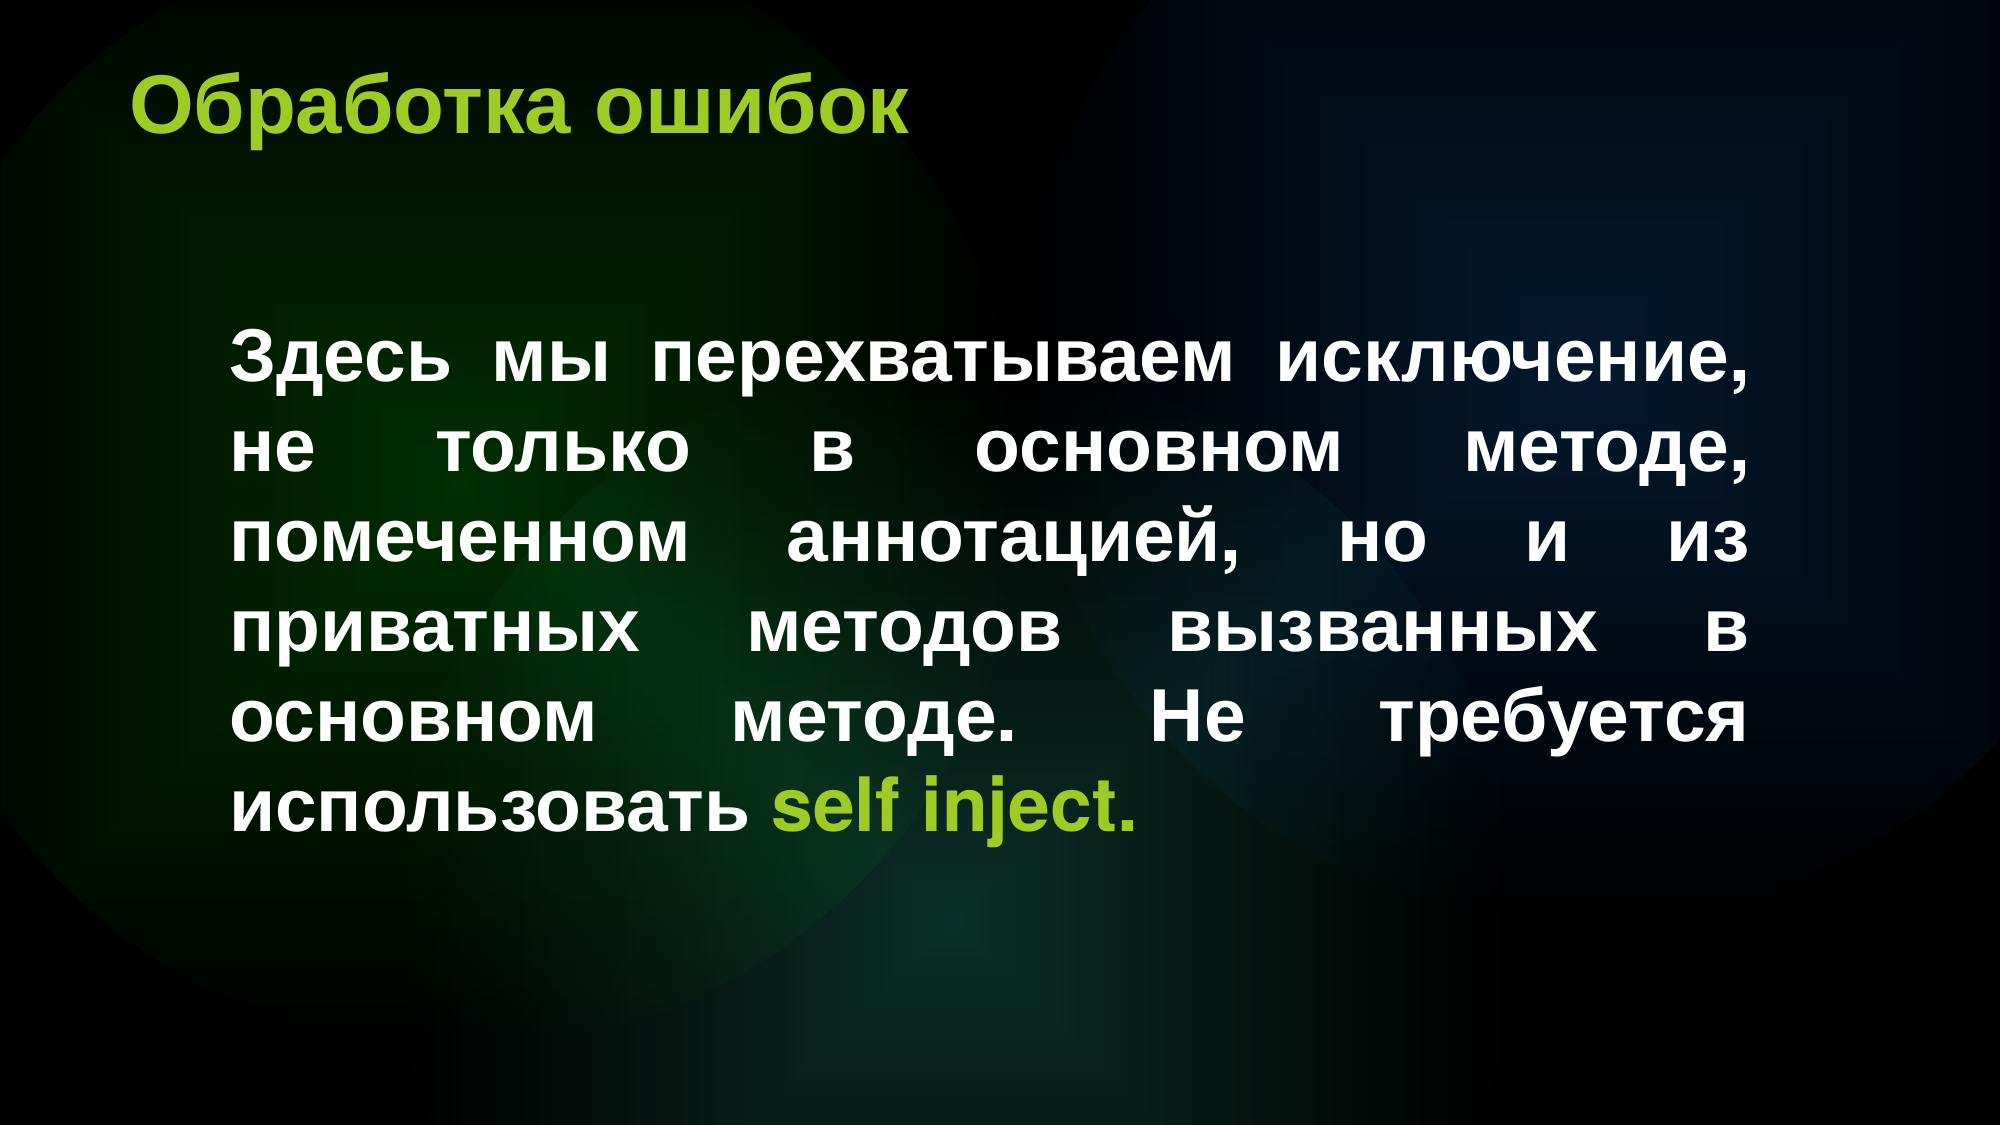

Обработка ошибок
Здесь мы перехватываем исключение, не только в основном методе, помеченном аннотацией, но и из приватных методов вызванных в основном методе. Не требуется использовать self inject.